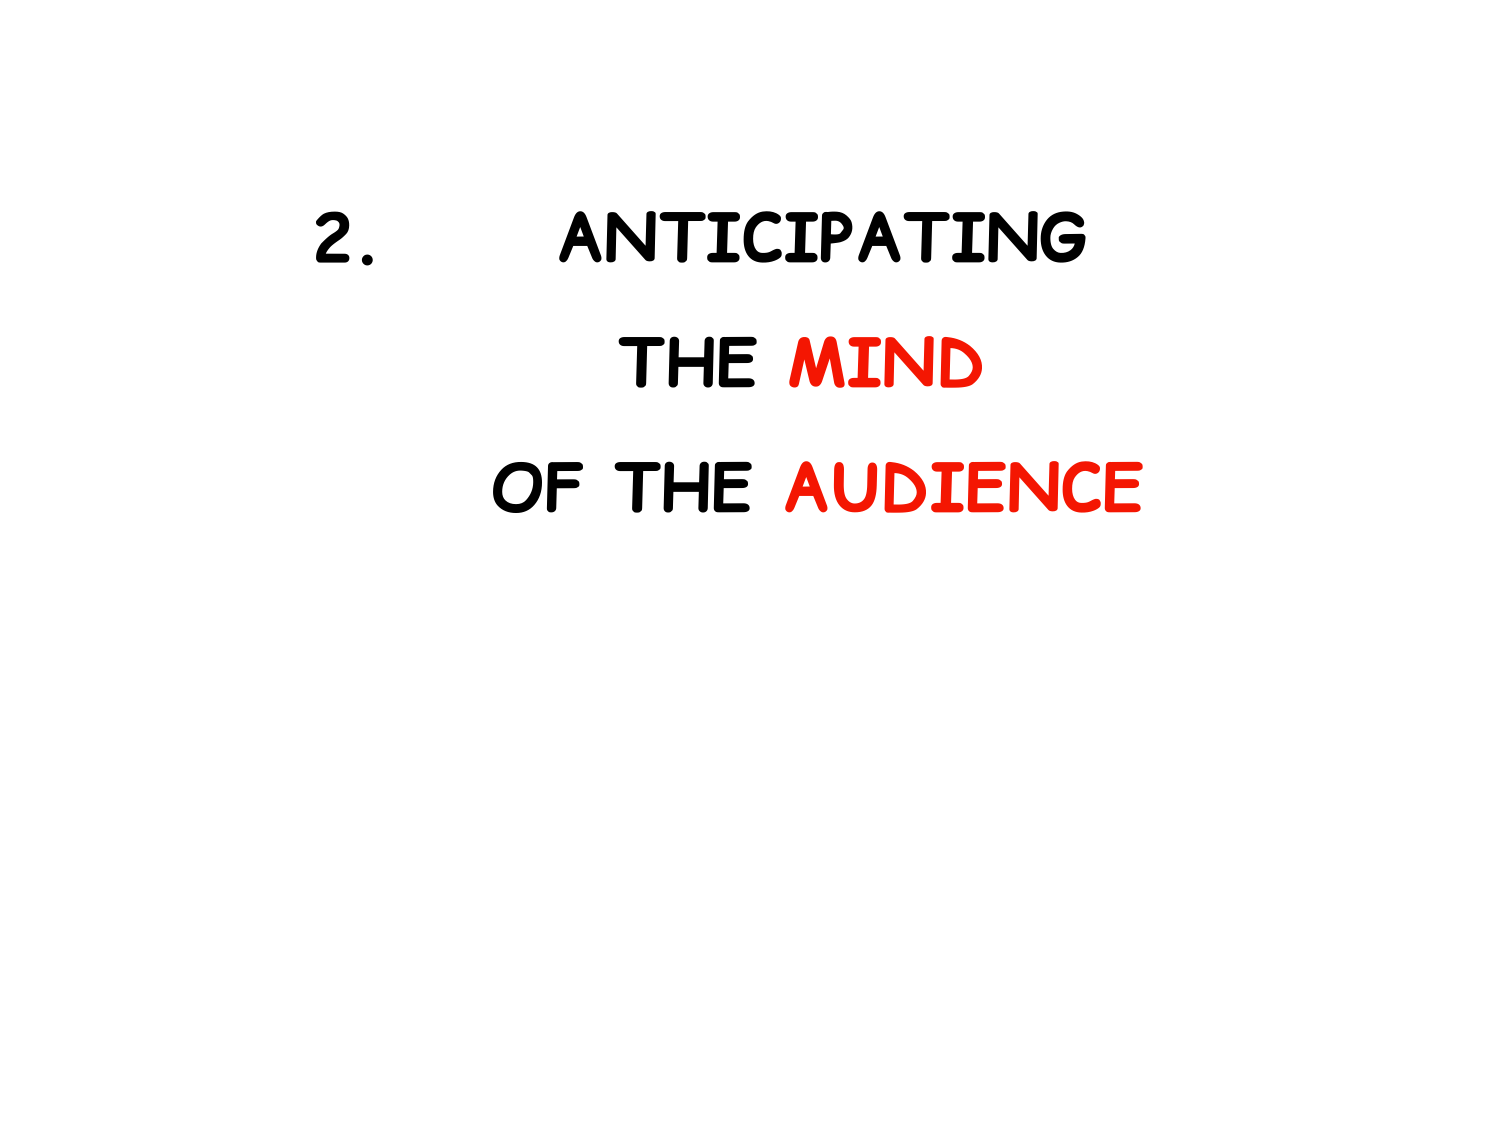

2.      ANTICIPATING
                   THE MIND
                      OF THE AUDIENCE